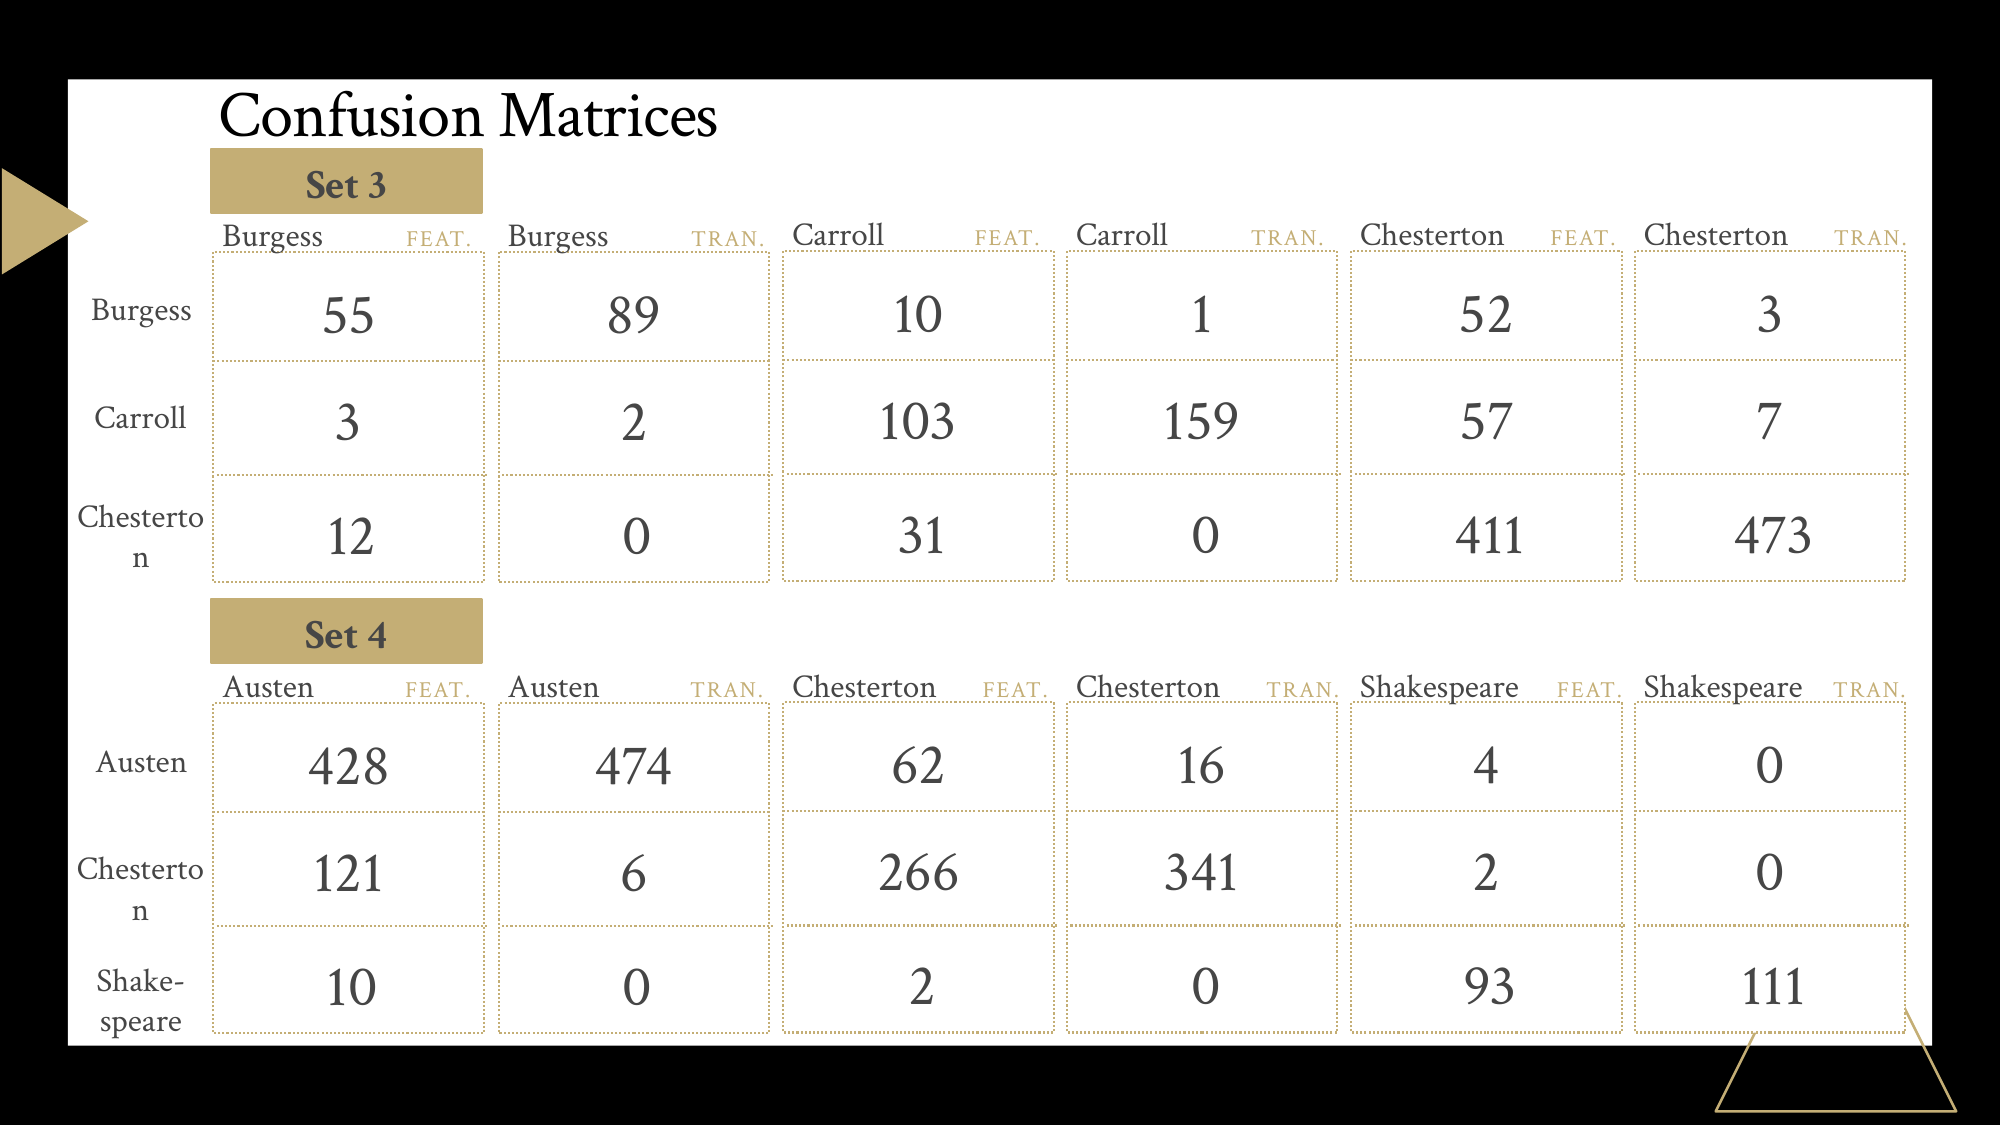

# Confusion Matrices
Set 3

Carroll            FEAT.

10
103
31
Carroll           TRAN.

1
159
0
Chesterton      FEAT.

52
57
411
Chesterton      TRAN.

3
7
473
Burgess           FEAT.
Burgess           TRAN.

89
2
0

55
Burgess
3
Carroll
Chesterton
12
Set 4

Chesterton      FEAT.

62
266
2
Chesterton      TRAN.

16
341
0
Shakespeare     FEAT.

4
2
93
Shakespeare    TRAN.

0
0
111
Austen            FEAT.
Austen            TRAN.

474
6
0

428
Austen
121
Chesterton
10
Shake-speare